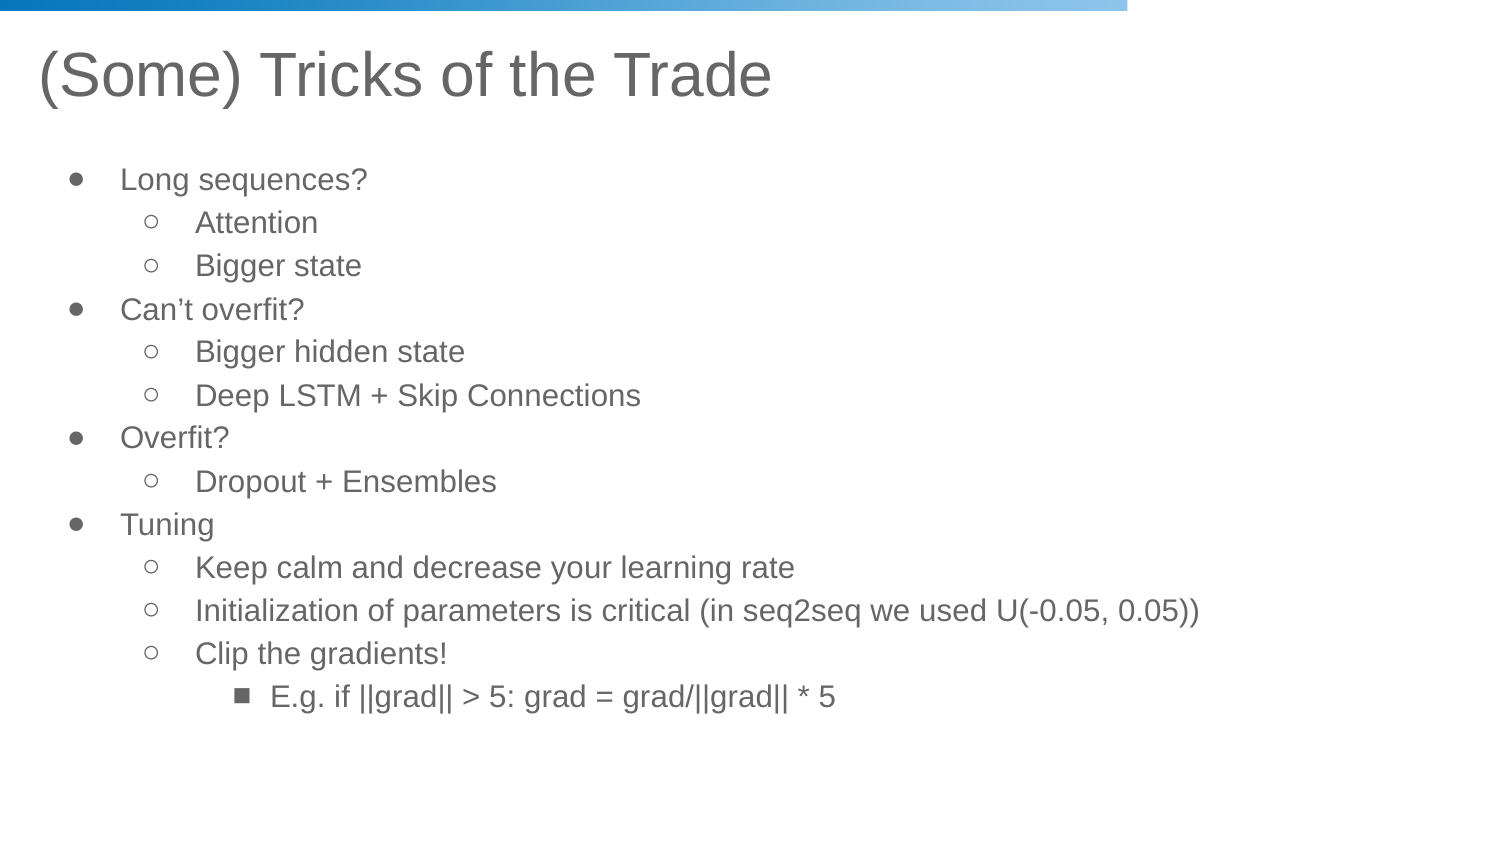

# (Some) Tricks of the Trade
Long sequences?
Attention
Bigger state
Can’t overfit?
Bigger hidden state
Deep LSTM + Skip Connections
Overfit?
Dropout + Ensembles
Tuning
Keep calm and decrease your learning rate
Initialization of parameters is critical (in seq2seq we used U(-0.05, 0.05))
Clip the gradients!
E.g. if ||grad|| > 5: grad = grad/||grad|| * 5